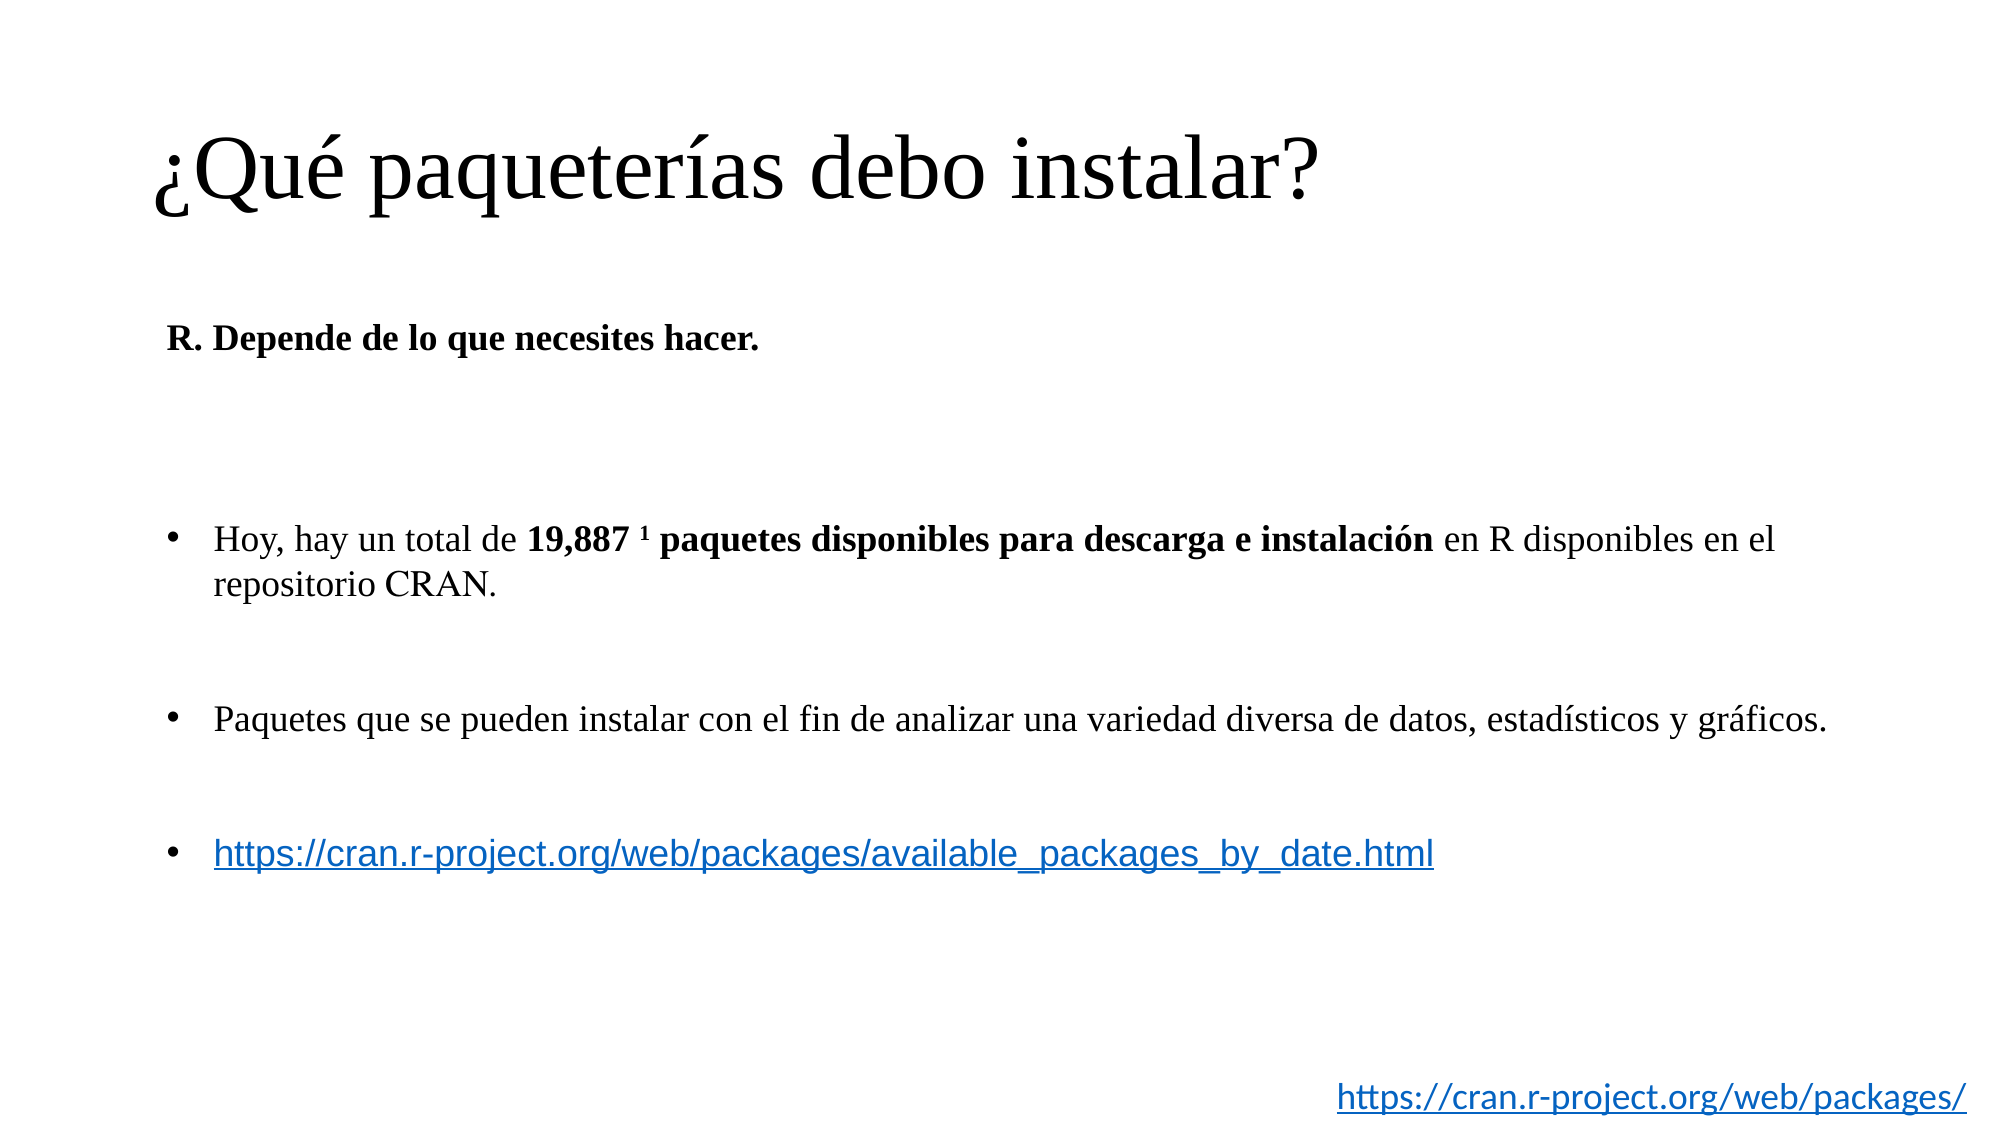

# ¿Qué paqueterías debo instalar?
R. Depende de lo que necesites hacer.
Hoy, hay un total de 19,887 1 paquetes disponibles para descarga e instalación en R disponibles en el repositorio CRAN.

Paquetes que se pueden instalar con el fin de analizar una variedad diversa de datos, estadísticos y gráficos.

https://cran.r-project.org/web/packages/available_packages_by_date.html

https://cran.r-project.org/web/packages/